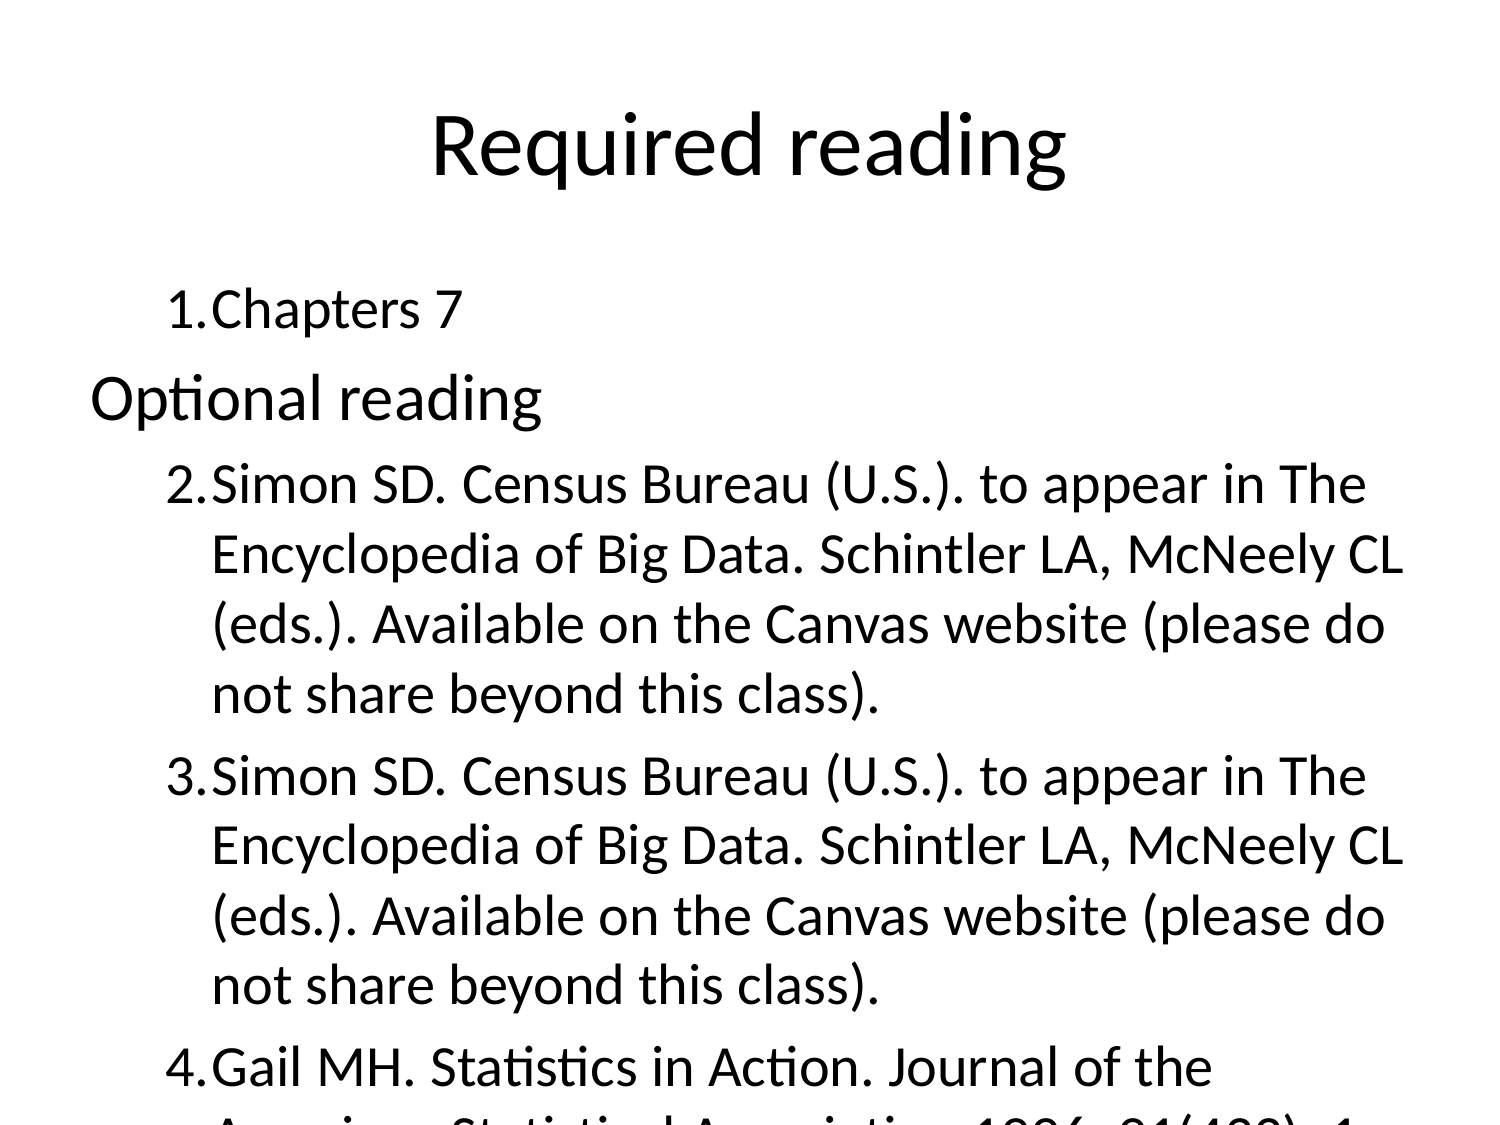

# Required reading
Chapters 7
Optional reading
Simon SD. Census Bureau (U.S.). to appear in The Encyclopedia of Big Data. Schintler LA, McNeely CL (eds.). Available on the Canvas website (please do not share beyond this class).
Simon SD. Census Bureau (U.S.). to appear in The Encyclopedia of Big Data. Schintler LA, McNeely CL (eds.). Available on the Canvas website (please do not share beyond this class).
Gail MH. Statistics in Action. Journal of the American Statistical Association 1996: 91(433); 1-13. Available on the Canvas website.
Hill AB. The Environment and Disease: Association or Causation? Proceedings of the Royal Society of Medicine 1964 (May); 58(5): 295-300. Available in PDF format.
Michaels D, Monforton C. Manufacturing Uncertainty: Contested Science and the Protection of the Publicâ€™s Health and Environment. American Journal of Public Health 2005 (July 1); 95(S1): S39-S48. DOI: 10.2105/AJPH.2004.043059. PMID: 16030337. Available in html format or PDF format.
Monto AS. The Disappearance of Reye’s Syndrome - A Public Health Triumph. New England Journal of Medicine 1999; 340:1423-1424. DOI: 10.1056/NEJM199905063401809. Available in html format or PDF format.
Prasad V, Jorgenson J, Ioannidis JPA, Cifu A. Observational studies often make clinical practice recommendations: an empirical evaluation of authorsâ€™ attitudes. Journal of Clinical Epidemiology 2013 (April); 66(4): 361-366. DOI: 10.1016/j.jclinepi.2012.11.005. Available in PDF format.
Schwartz DH. Not all scientific studies are created equal. YouTube 2014 (April 24). Available in streaming video format.
Kaplan B, Giesbrecht G, Shannon S, McLeod K. Evaluating treatments in health care: The instability of a one-legged stool. BMC Medical Research Methodology. 2011; 11(1): 65. Available in html format or PDF format.
Glasziou P, Chalmers I, Rawlins M, McCulloch P. When are randomised trials unnecessary? Picking signal from noise. BMJ 2007; 334(7589): 349-351. DOI: 10.1136/bmj.39070.527986.68. Available in html format or PDF format.
Black N. Why we need observational studies to evaluate the effectiveness of health care. BMJ 1996; 312(7040): 1215 -1218. Available in PDF format.
Simon S. StATS: How two bad control groups can add up to one good comparison. P.Mean website 2007 (June 28). Available in html format.
Fillmore KM, Stockwell T, Chikritzhs T, Bostrom A, Kerr W. Moderate Alcohol Use and Reduced Mortality Risk: Systematic Error in Prospective Studies and New Hypotheses. Annals of Epidemiology 2007; 17(5): S16-S23, ISSN 1047-2797. Available in html format or PDF format.
Johns Hopkins University. Jerome Cornfield. Available in html format.
Breslow NE. Statistics in Epidemiology: The Case-Control Study. Journal of the American Statistical Association 1996; 91(433): 14-28. Available on the Canvas website.
Cheng HG, Phillips MR. Secondary analysis of existing data: opportunities and implementation. Shanghai Arch Psychiatry. 2014;26(6):371-5. Available in html format or PDF format.